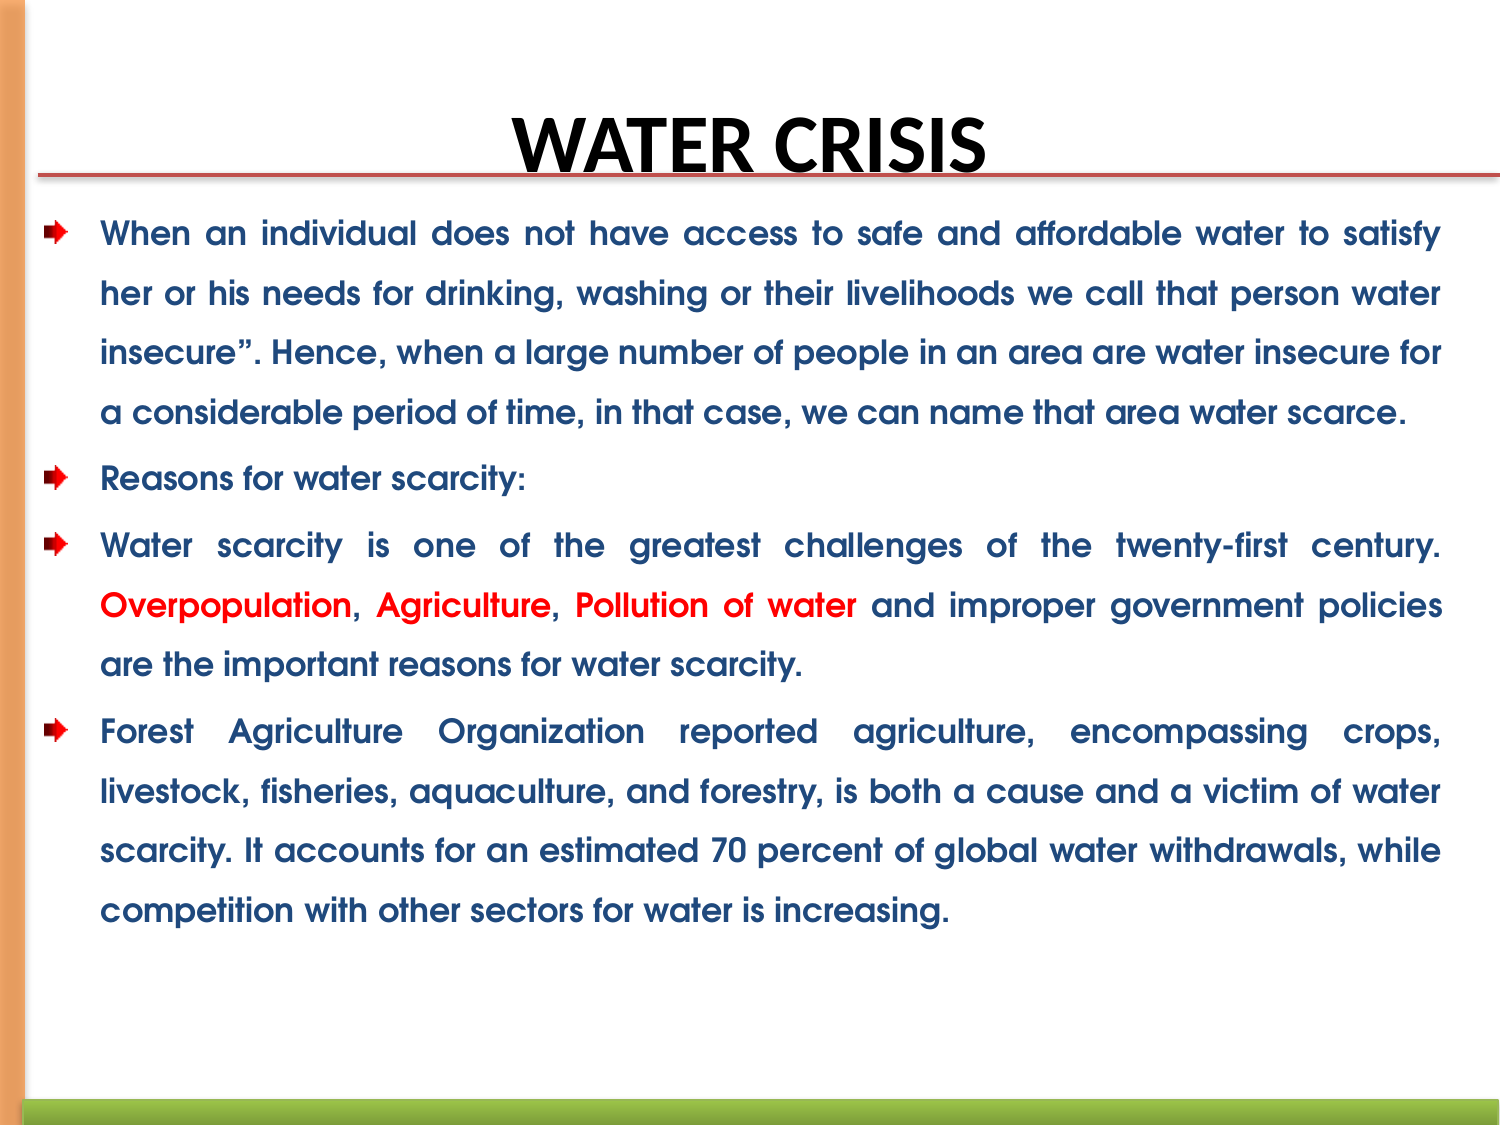

# WATER CRISIS
When an individual does not have access to safe and affordable water to satisfy her or his needs for drinking, washing or their livelihoods we call that person water insecure”. Hence, when a large number of people in an area are water insecure for a considerable period of time, in that case, we can name that area water scarce.
Reasons for water scarcity:
Water scarcity is one of the greatest challenges of the twenty-first century. Overpopulation, Agriculture, Pollution of water and improper government policies are the important reasons for water scarcity.
Forest Agriculture Organization reported agriculture, encompassing crops, livestock, fisheries, aquaculture, and forestry, is both a cause and a victim of water scarcity. It accounts for an estimated 70 percent of global water withdrawals, while competition with other sectors for water is increasing.